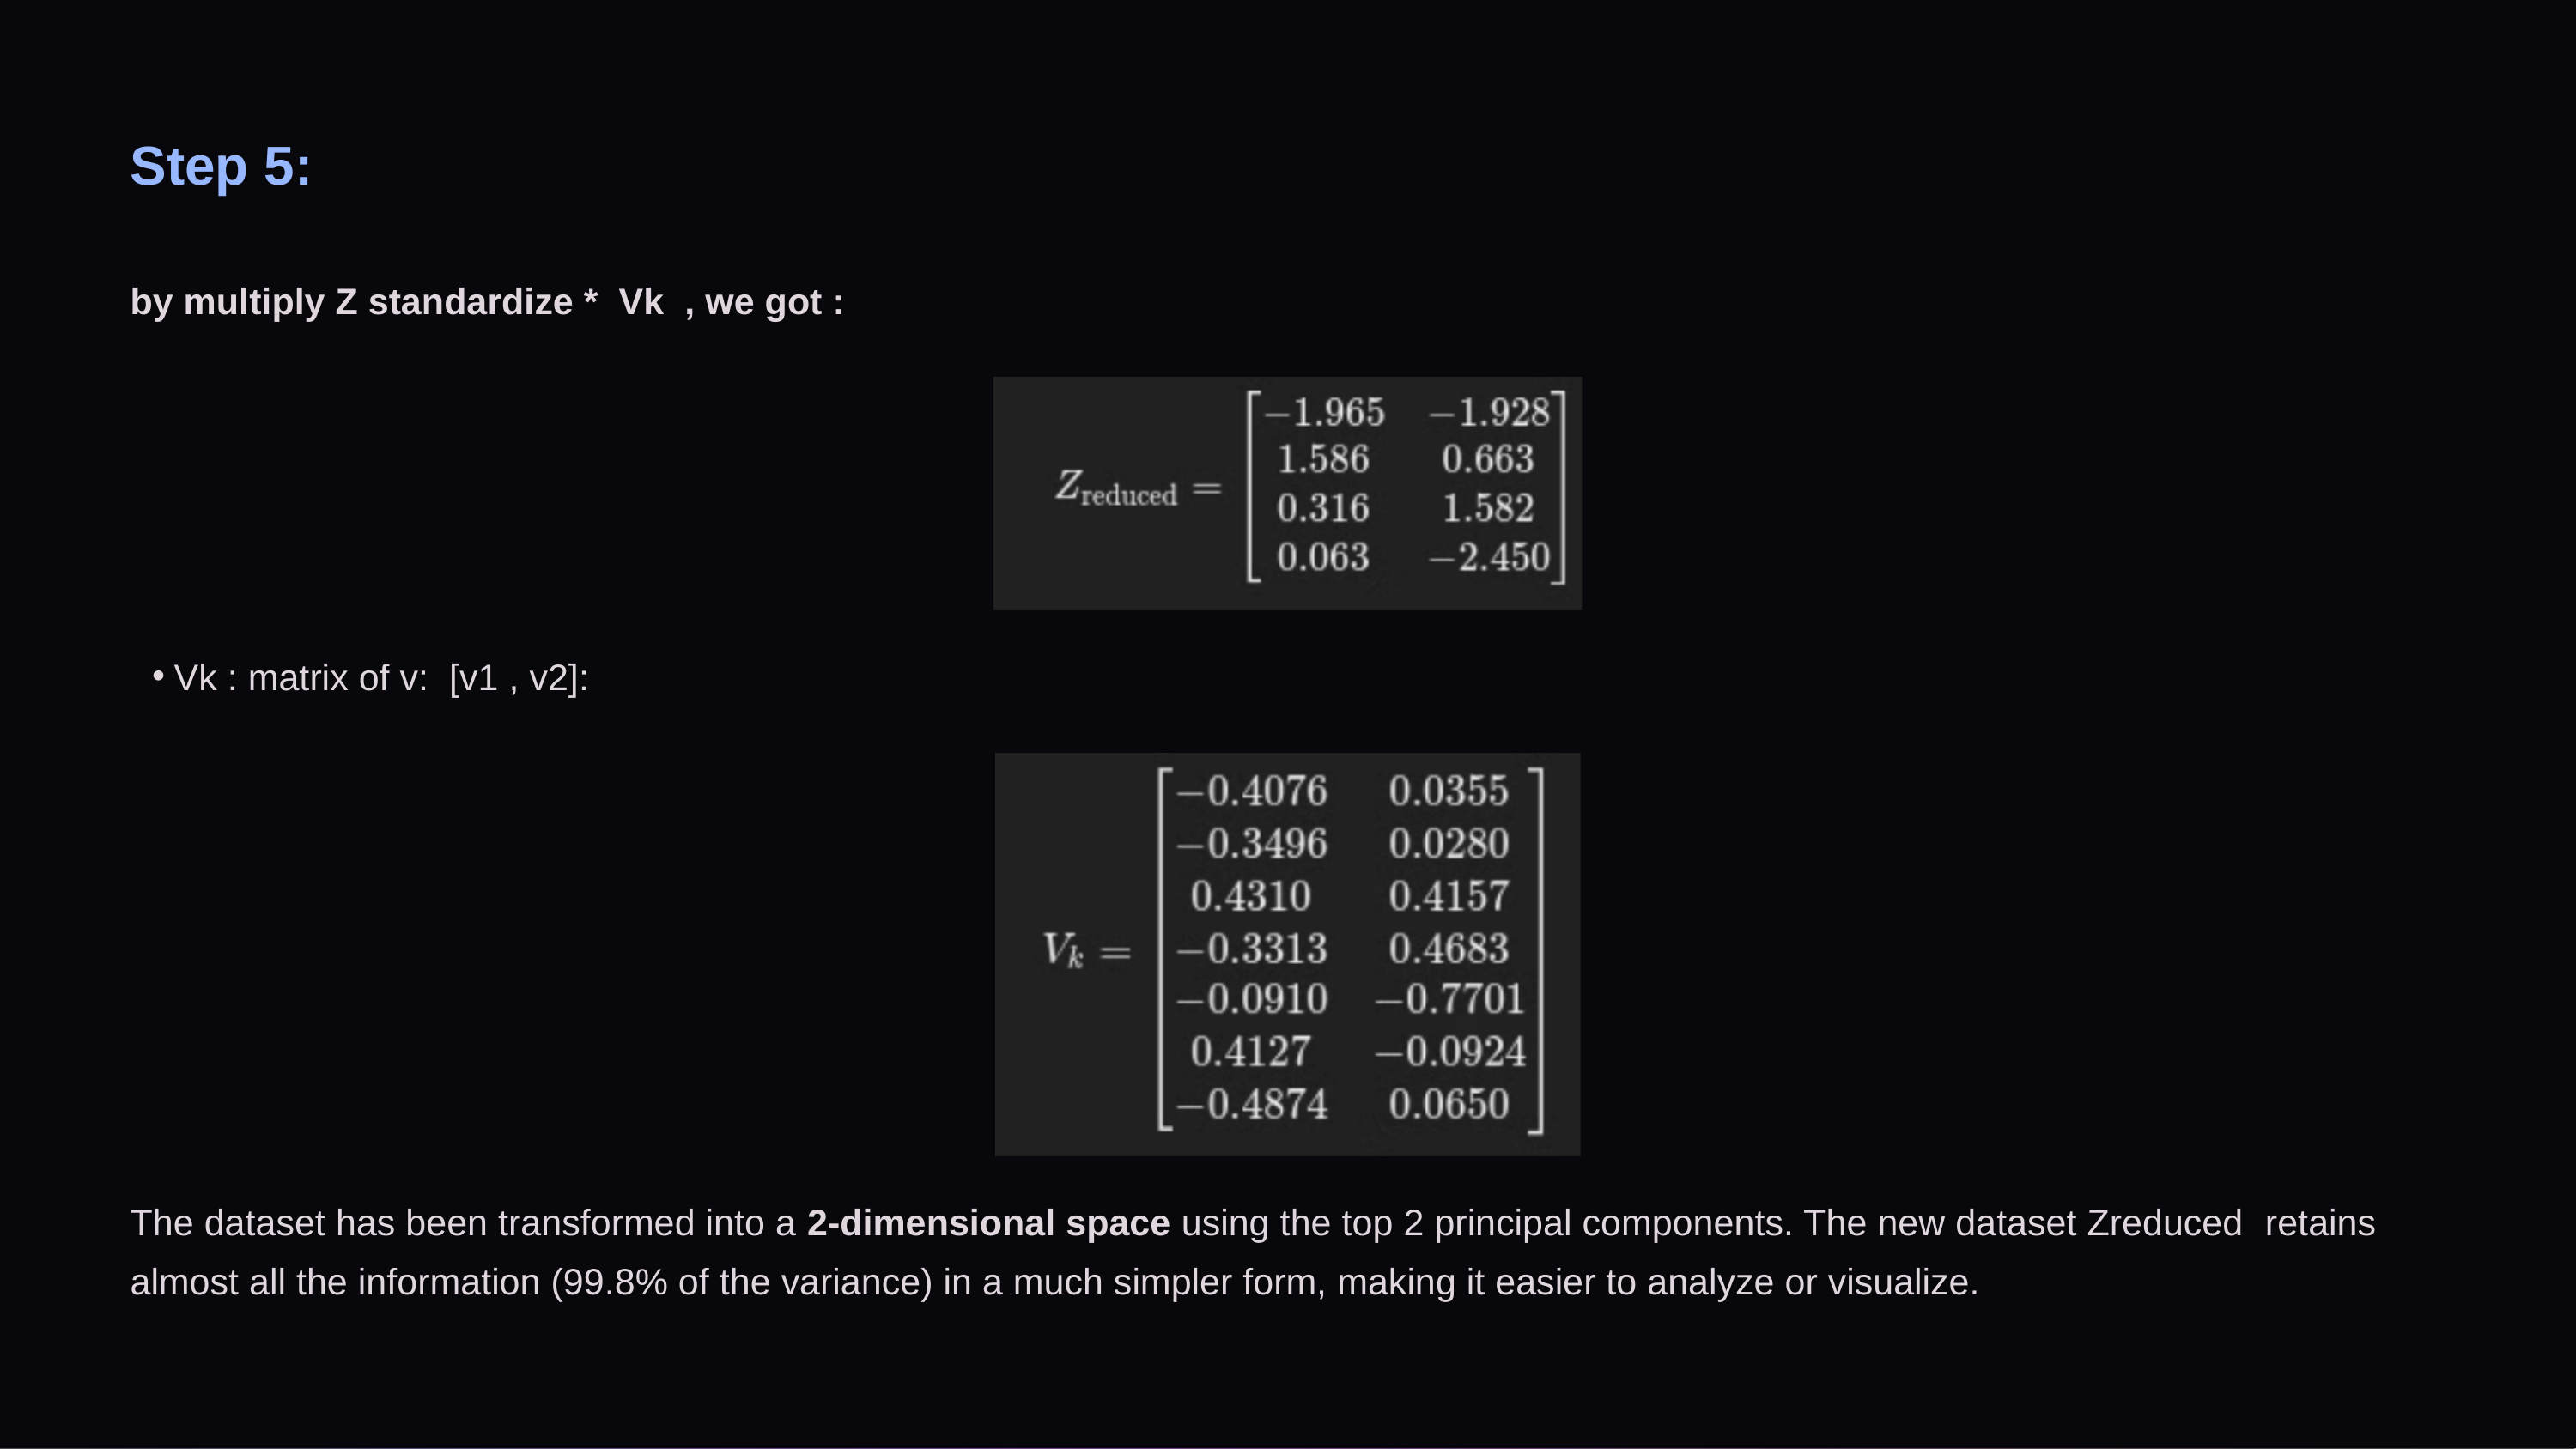

Step 5:
by multiply Z standardize *  Vk  , we got :

Vk : matrix of v:  [v1 , v2]:

The dataset has been transformed into a 2-dimensional space using the top 2 principal components. The new dataset Zreduced  retains almost all the information (99.8% of the variance) in a much simpler form, making it easier to analyze or visualize.